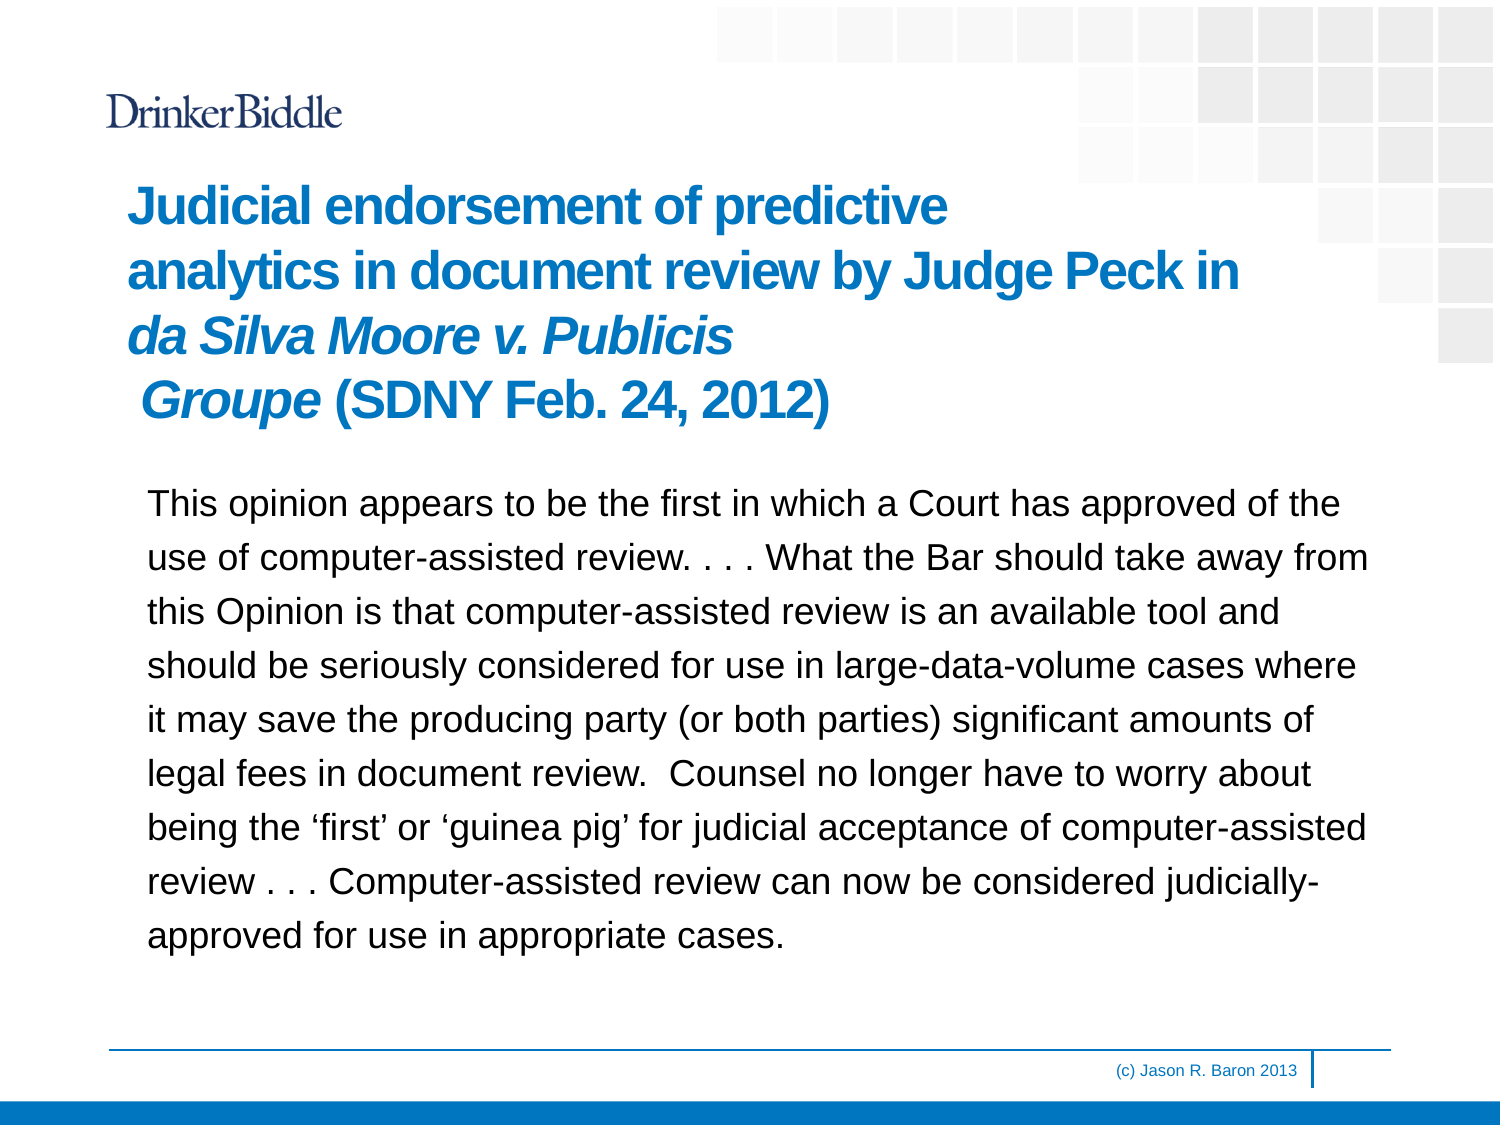

# Judicial endorsement of predictive analytics in document review by Judge Peck in da Silva Moore v. Publicis Groupe (SDNY Feb. 24, 2012)
This opinion appears to be the first in which a Court has approved of the use of computer-assisted review. . . . What the Bar should take away from this Opinion is that computer-assisted review is an available tool and should be seriously considered for use in large-data-volume cases where it may save the producing party (or both parties) significant amounts of legal fees in document review.  Counsel no longer have to worry about being the ‘first’ or ‘guinea pig’ for judicial acceptance of computer-assisted review . . . Computer-assisted review can now be considered judicially-approved for use in appropriate cases.
(c) Jason R. Baron 2013